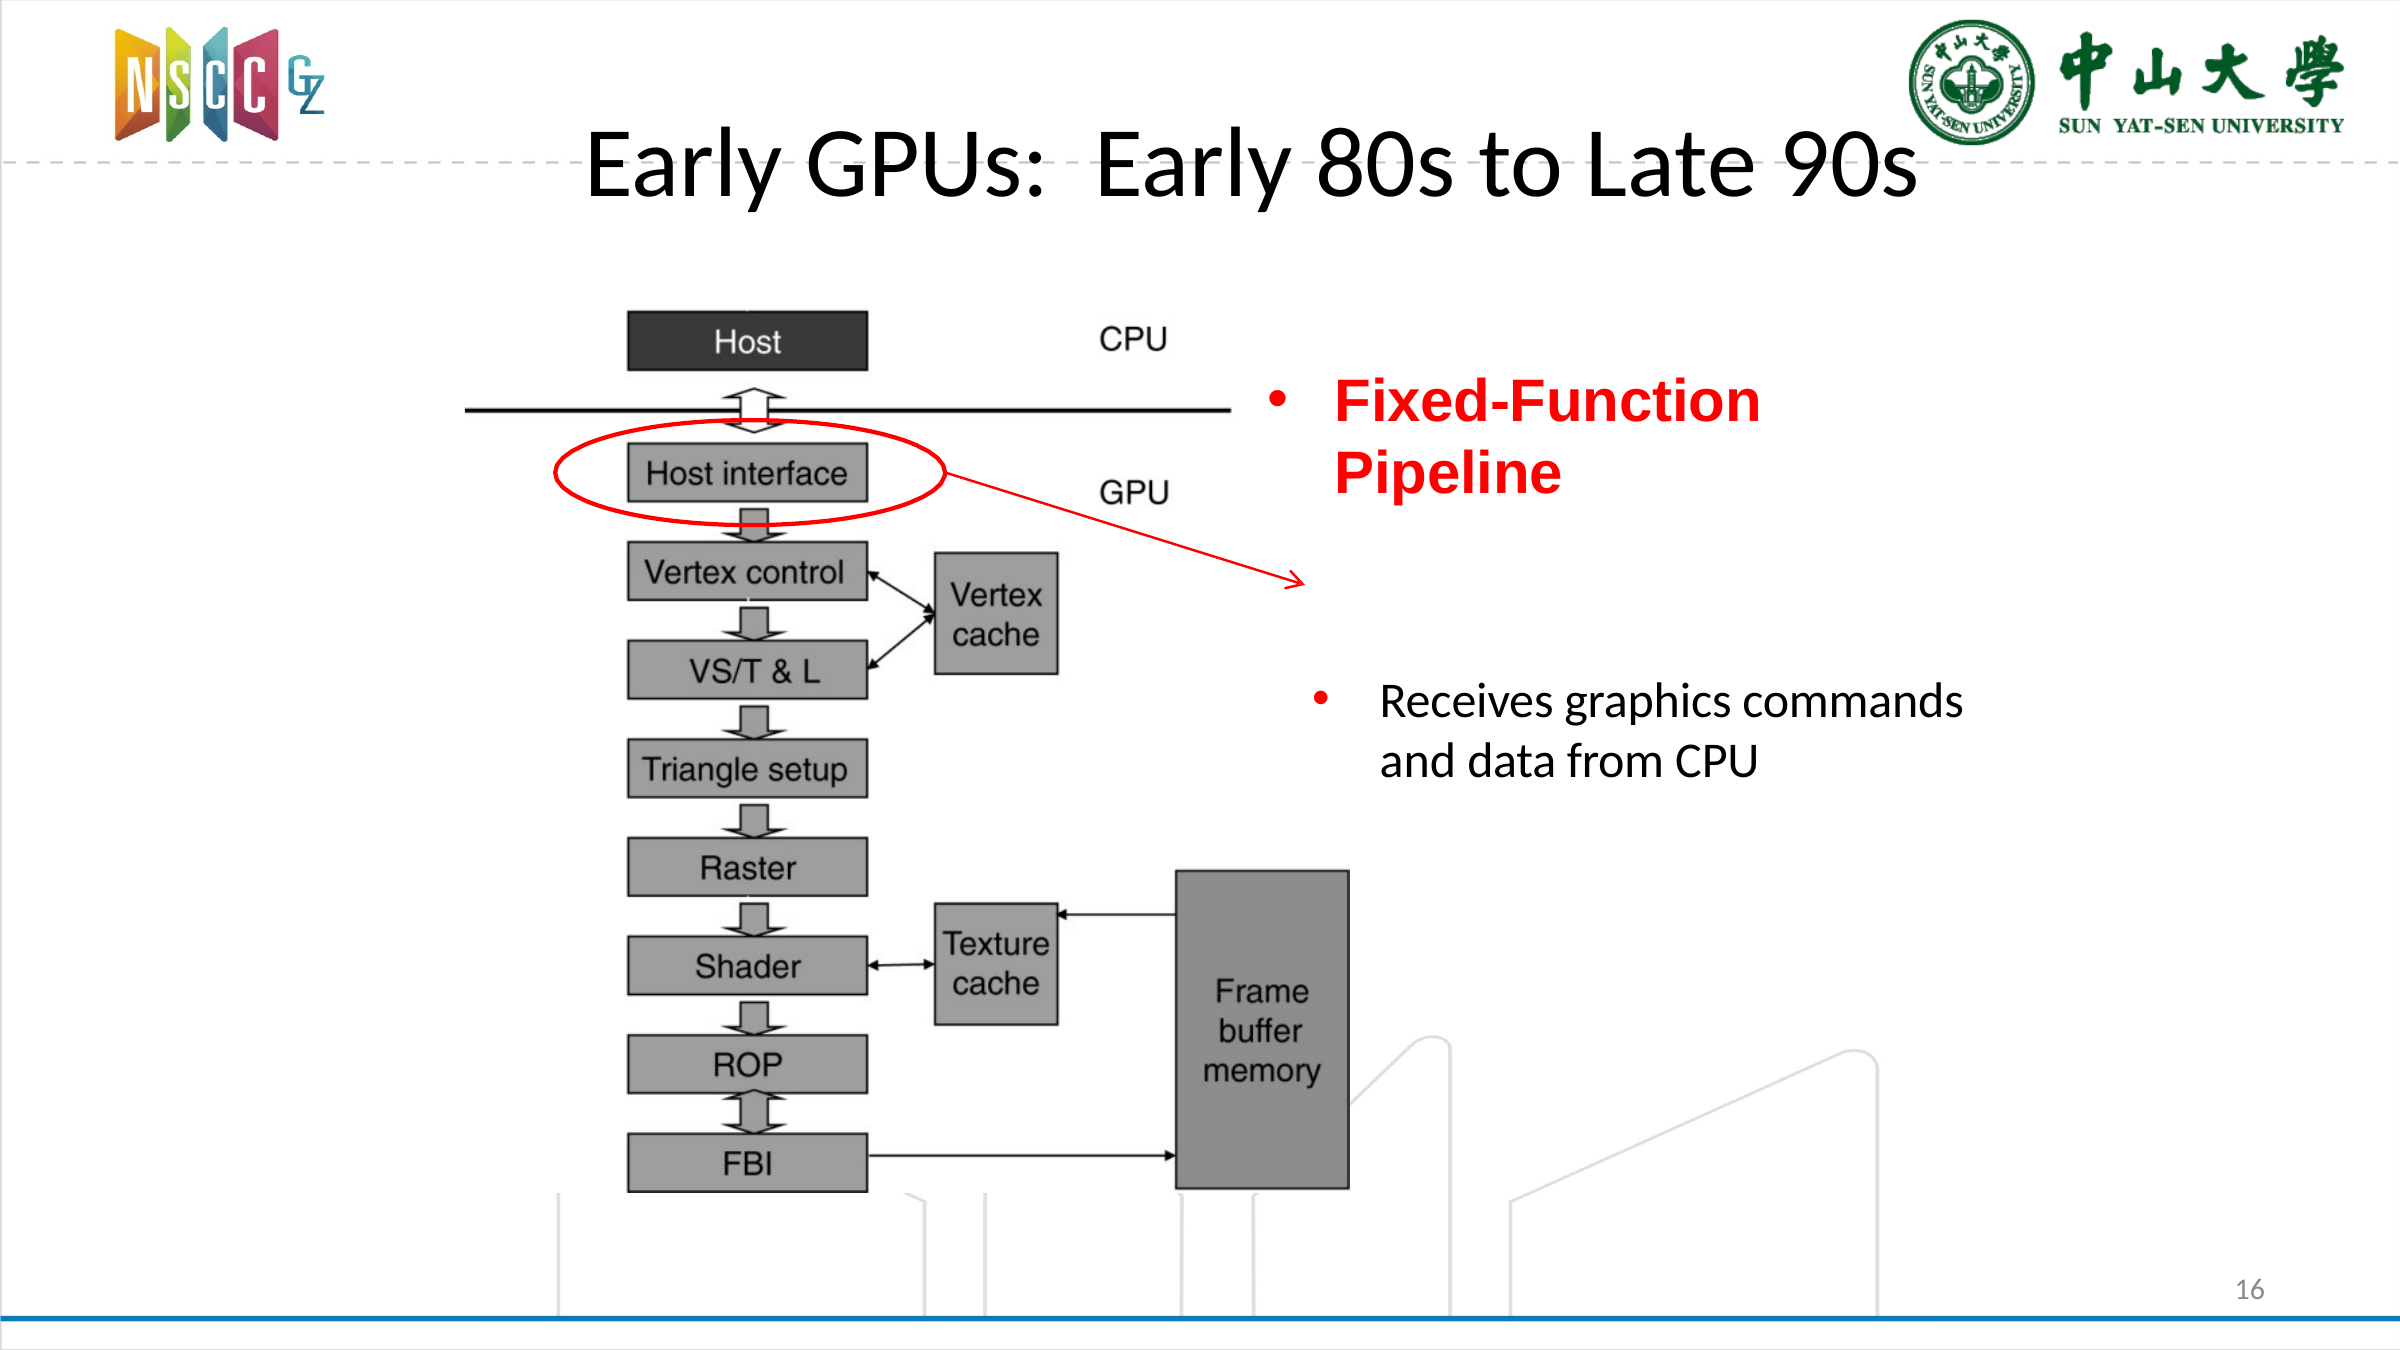

Early GPUs:  Early 80s to Late 90s

Fixed-Function Pipeline

Receives graphics commands  and data from CPU

16